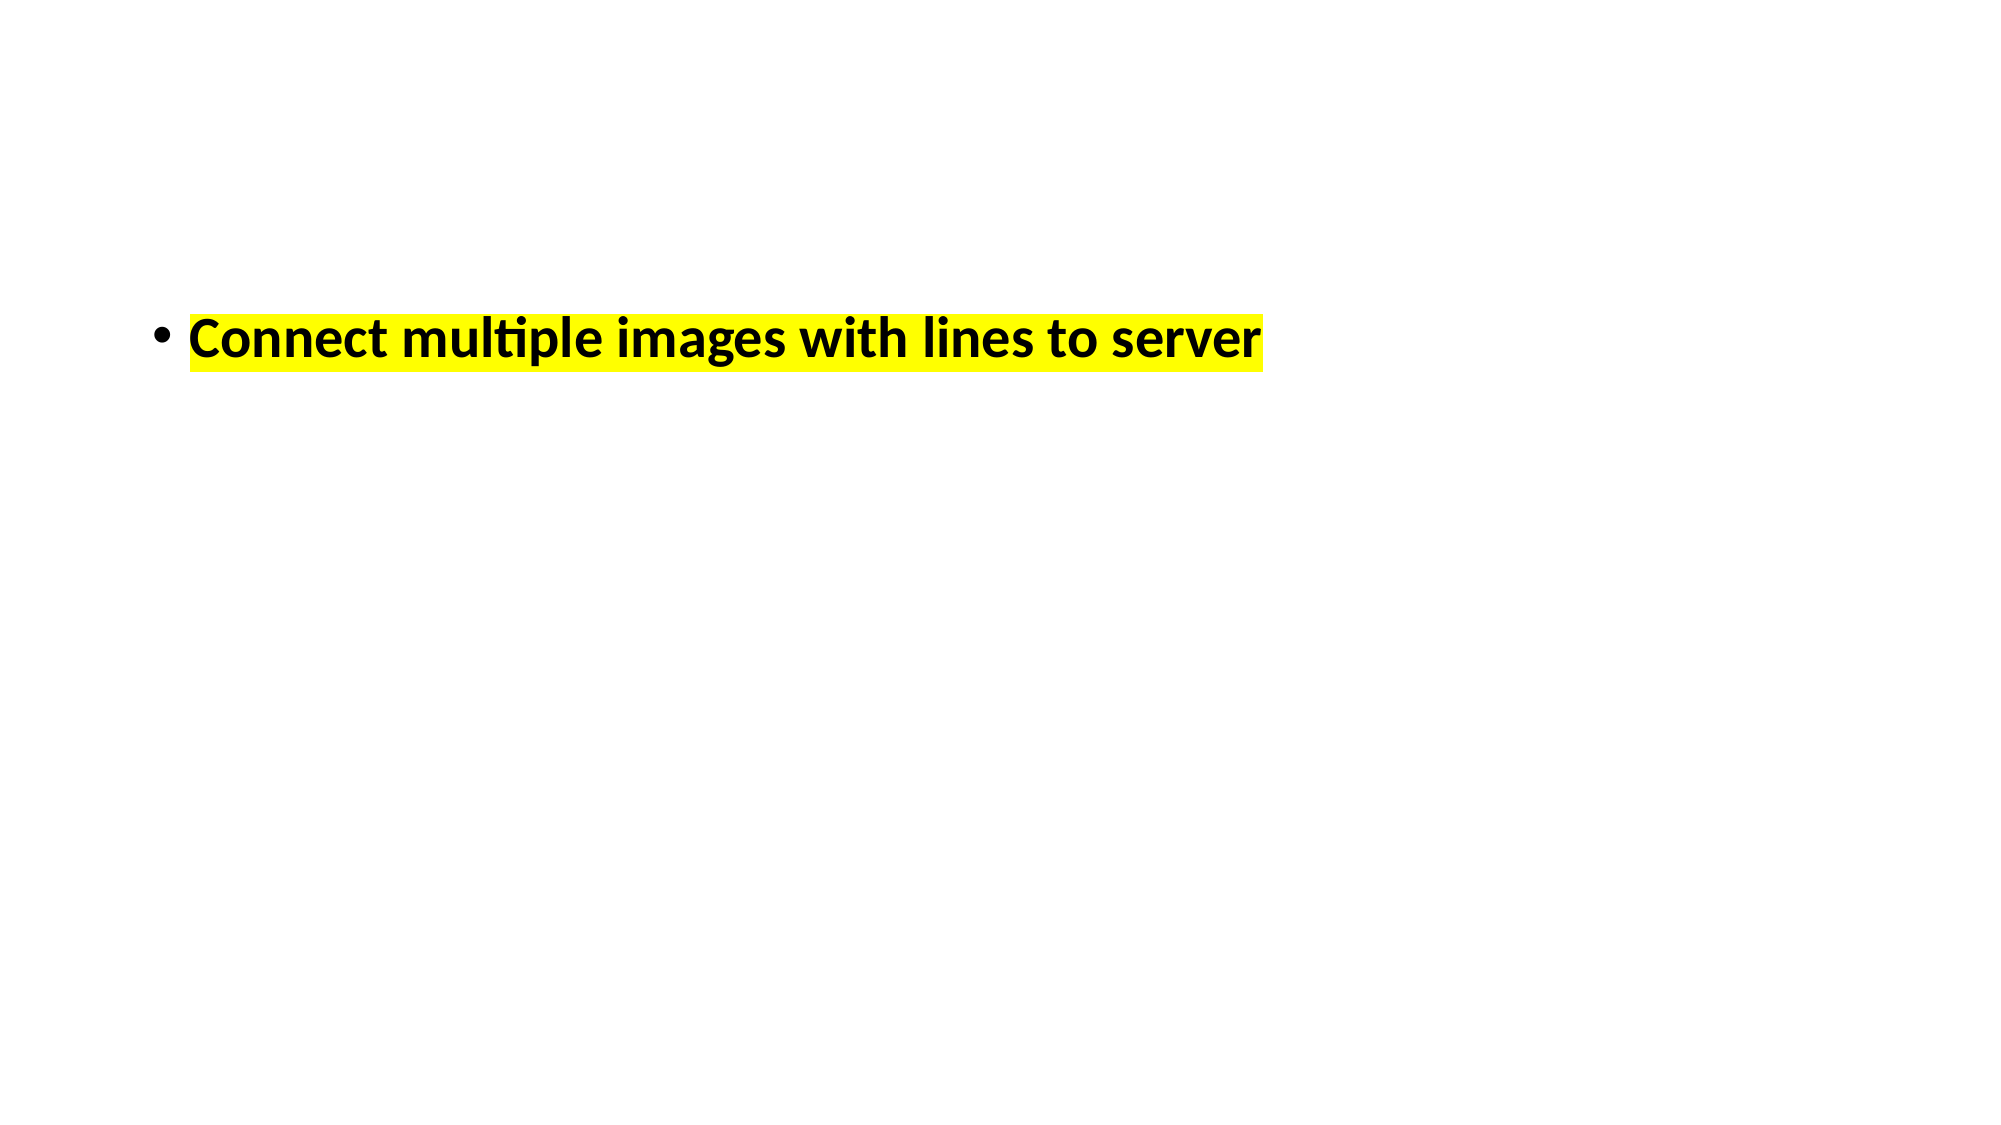

Connect multiple images with lines to server